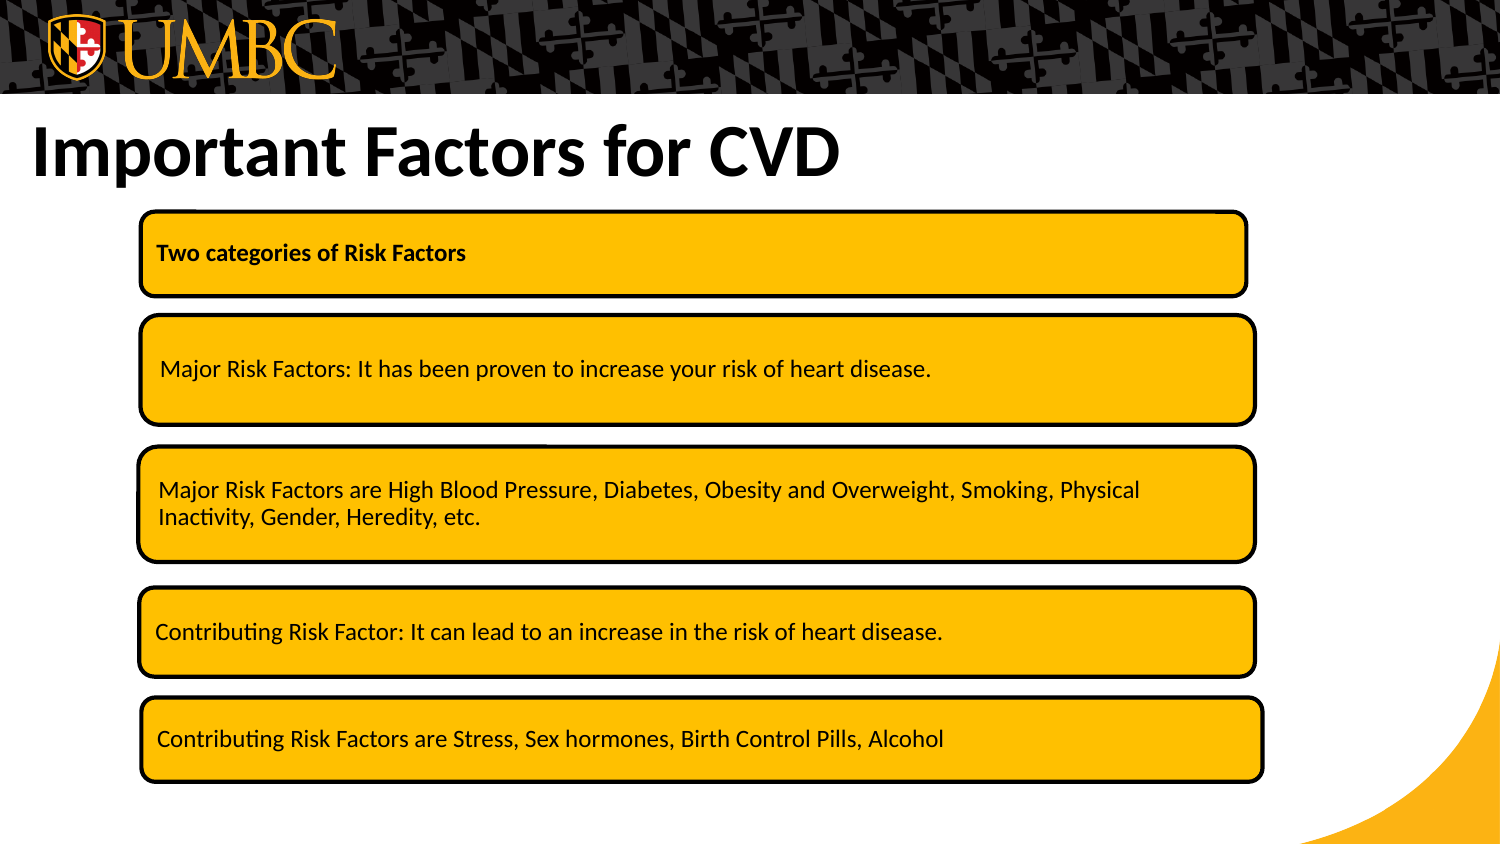

# Important Factors for CVD
Two categories of Risk Factors
Major Risk Factors: It has been proven to increase your risk of heart disease.
Contributing Risk Factor: It can lead to an increase in the risk of heart disease.
Major Risk Factors are High Blood Pressure, Diabetes, Obesity and Overweight, Smoking, Physical Inactivity, Gender, Heredity, etc.
Contributing Risk Factors are Stress, Sex hormones, Birth Control Pills, Alcohol